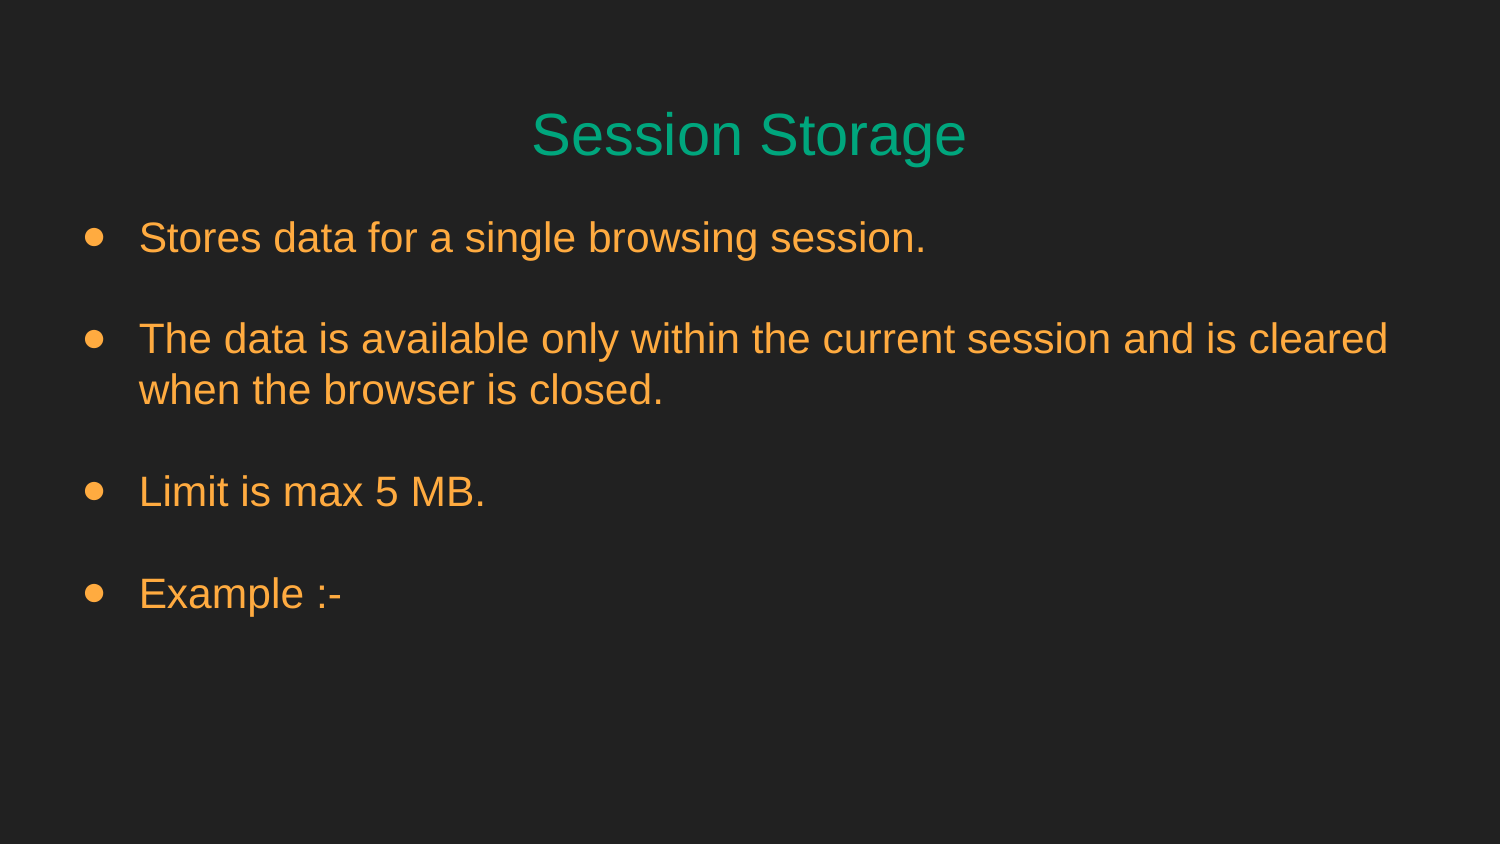

# Session Storage
Stores data for a single browsing session.

The data is available only within the current session and is cleared when the browser is closed.

Limit is max 5 MB.

Example :-